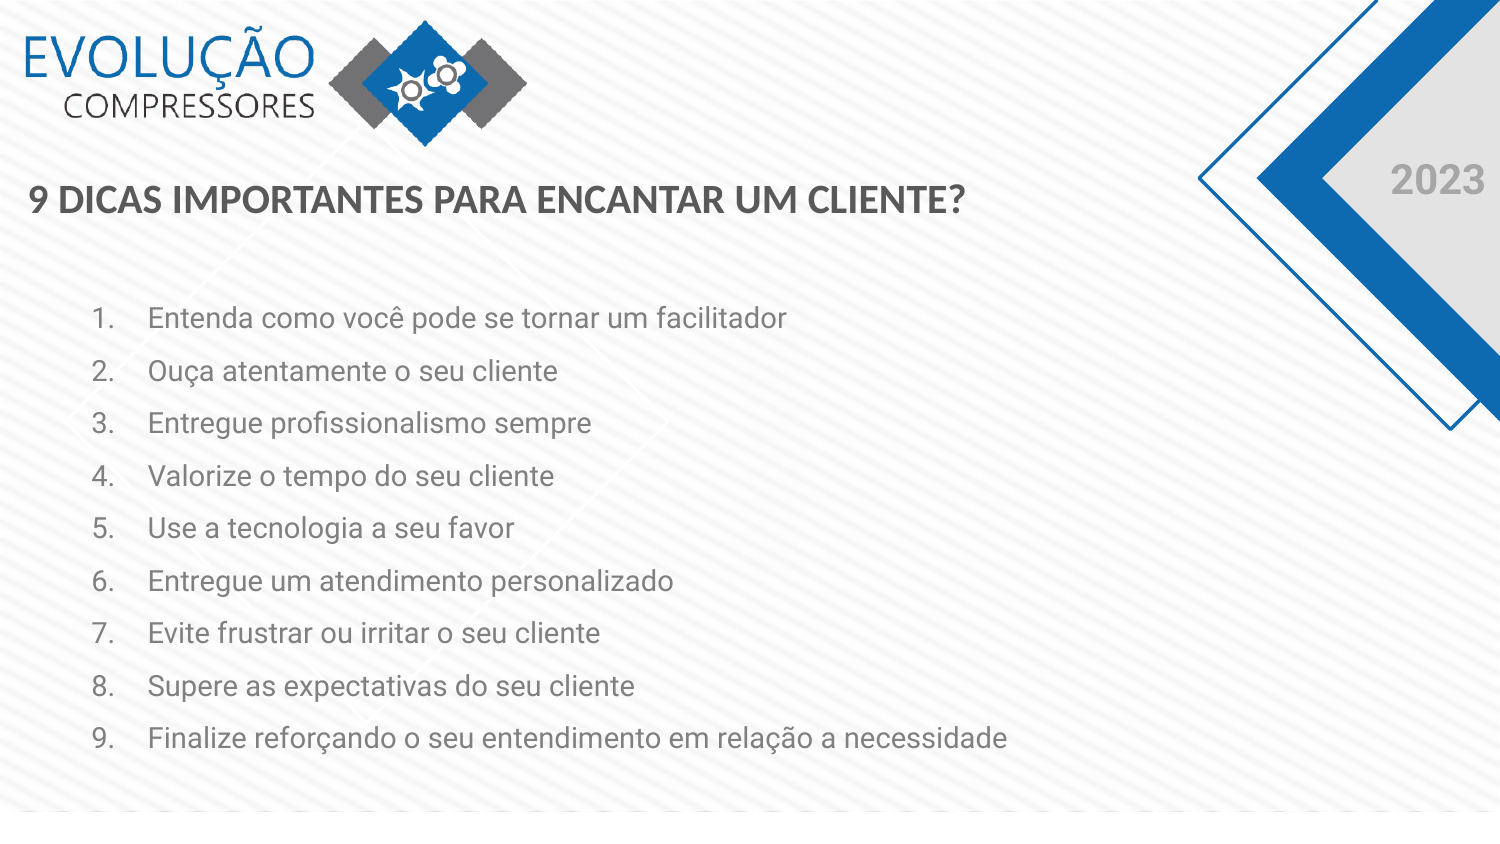

2023
9 DICAS IMPORTANTES PARA ENCANTAR UM CLIENTE?
Entenda como você pode se tornar um facilitador
Ouça atentamente o seu cliente
Entregue profissionalismo sempre
Valorize o tempo do seu cliente
Use a tecnologia a seu favor
Entregue um atendimento personalizado
Evite frustrar ou irritar o seu cliente
Supere as expectativas do seu cliente
Finalize reforçando o seu entendimento em relação a necessidade